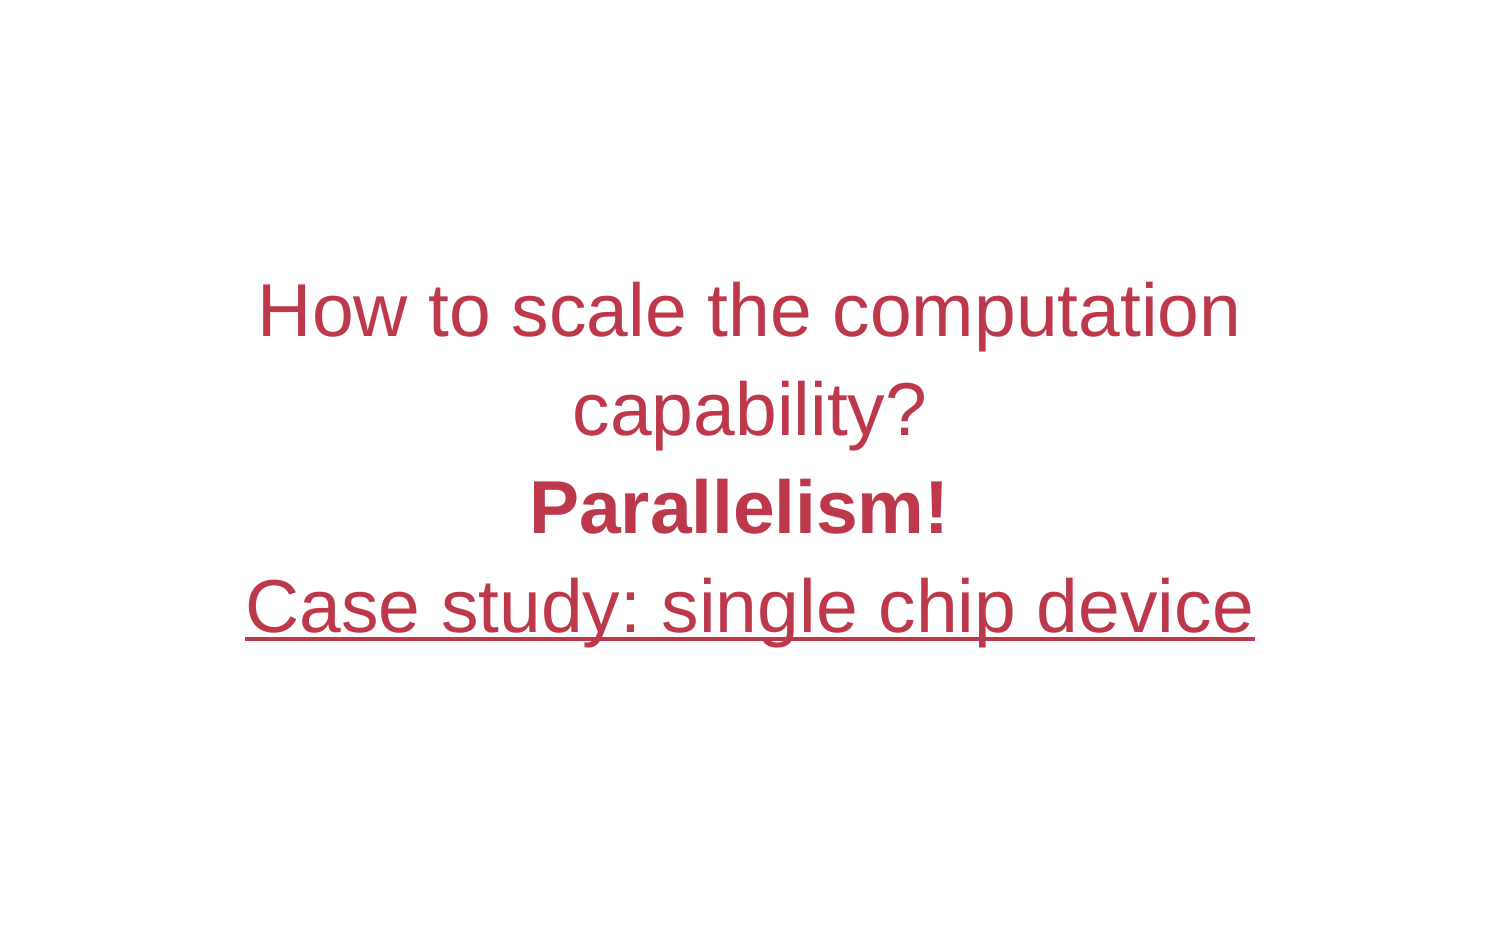

# How to scale the computation capability? Parallelism! Case study: single chip device